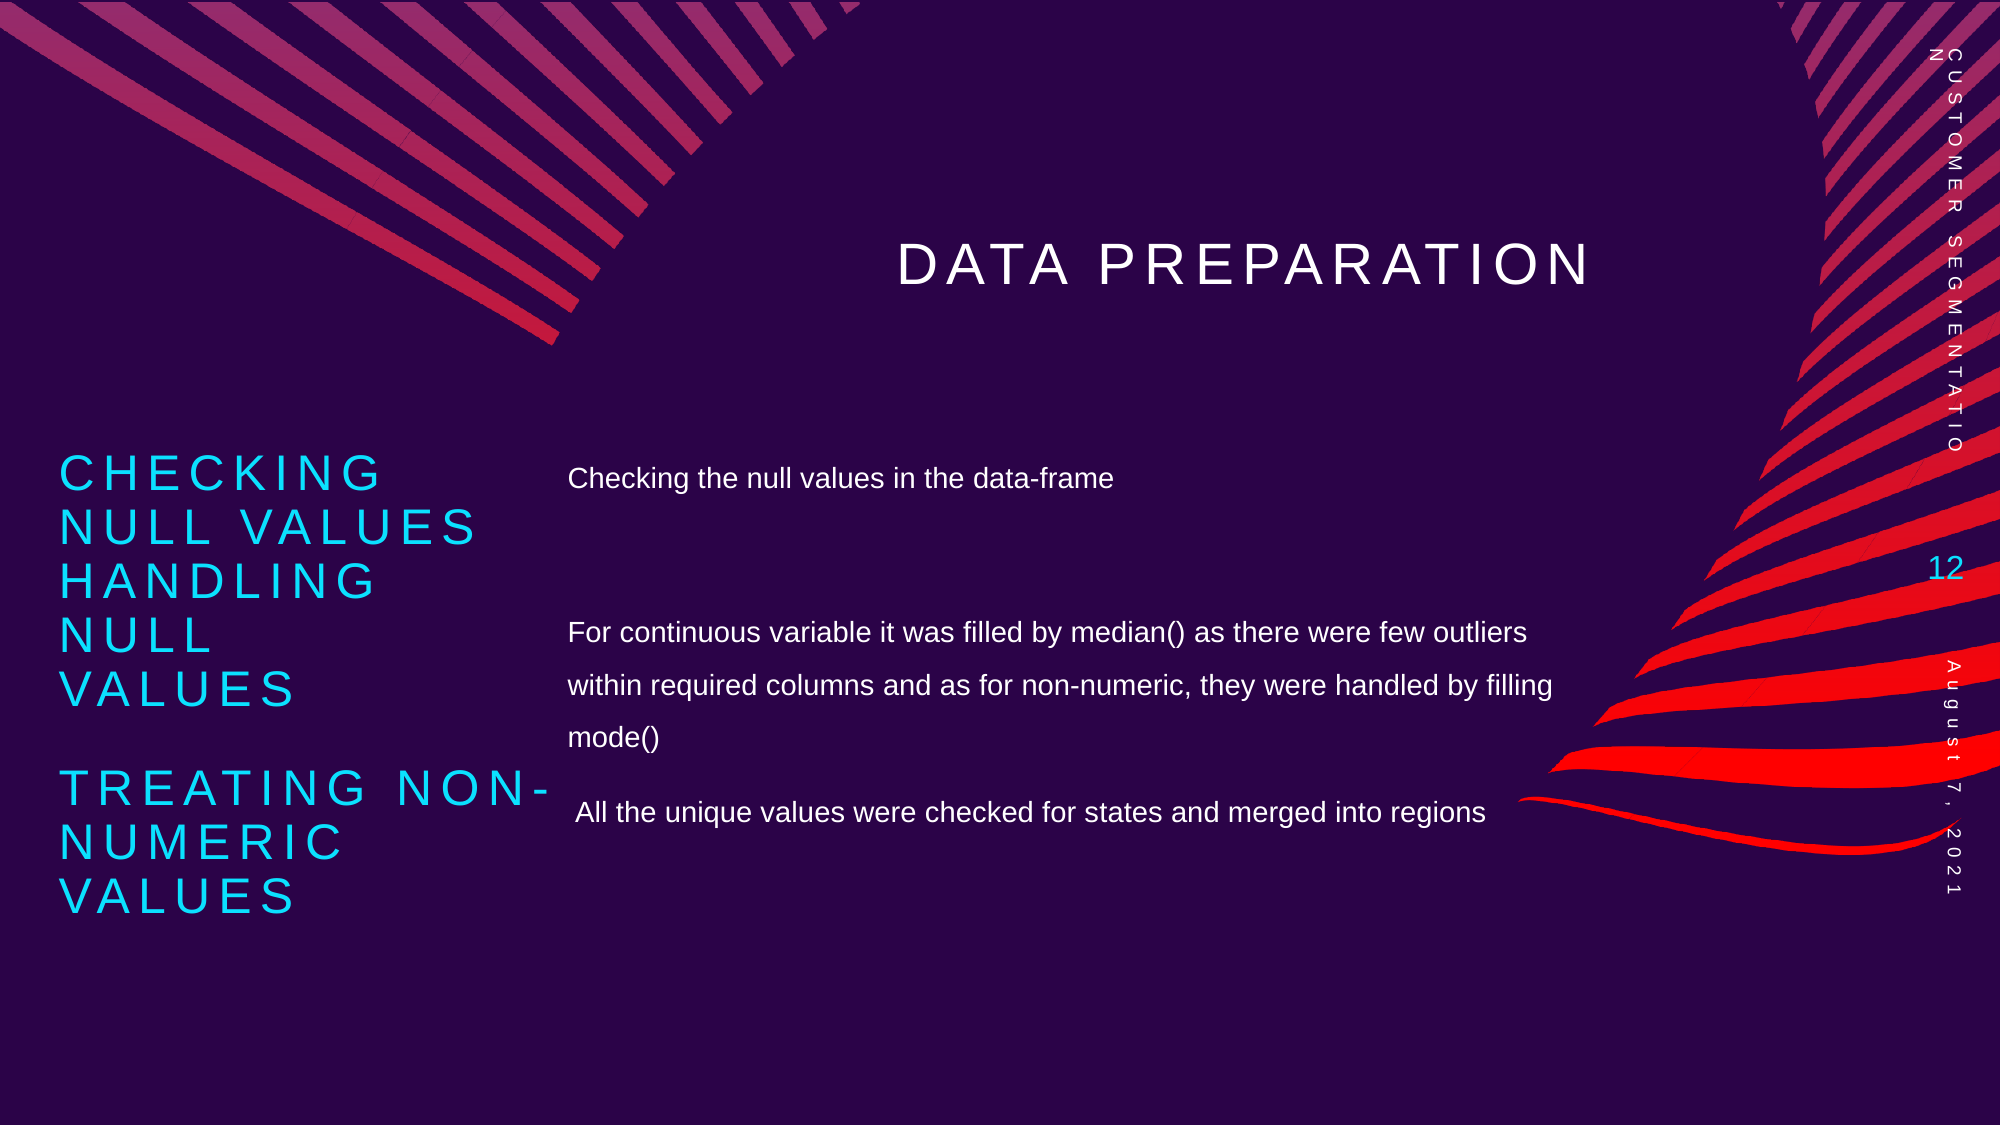

# Data Preparation
Customer Segmentation
Checking Null Values

Checking the null values in the data-frame
12
Handling null values
For continuous variable it was filled by median() as there were few outliers within required columns and as for non-numeric, they were handled by filling mode()
All the unique values were checked for states and merged into regions
Treating non-numeric values
August 7, 2021